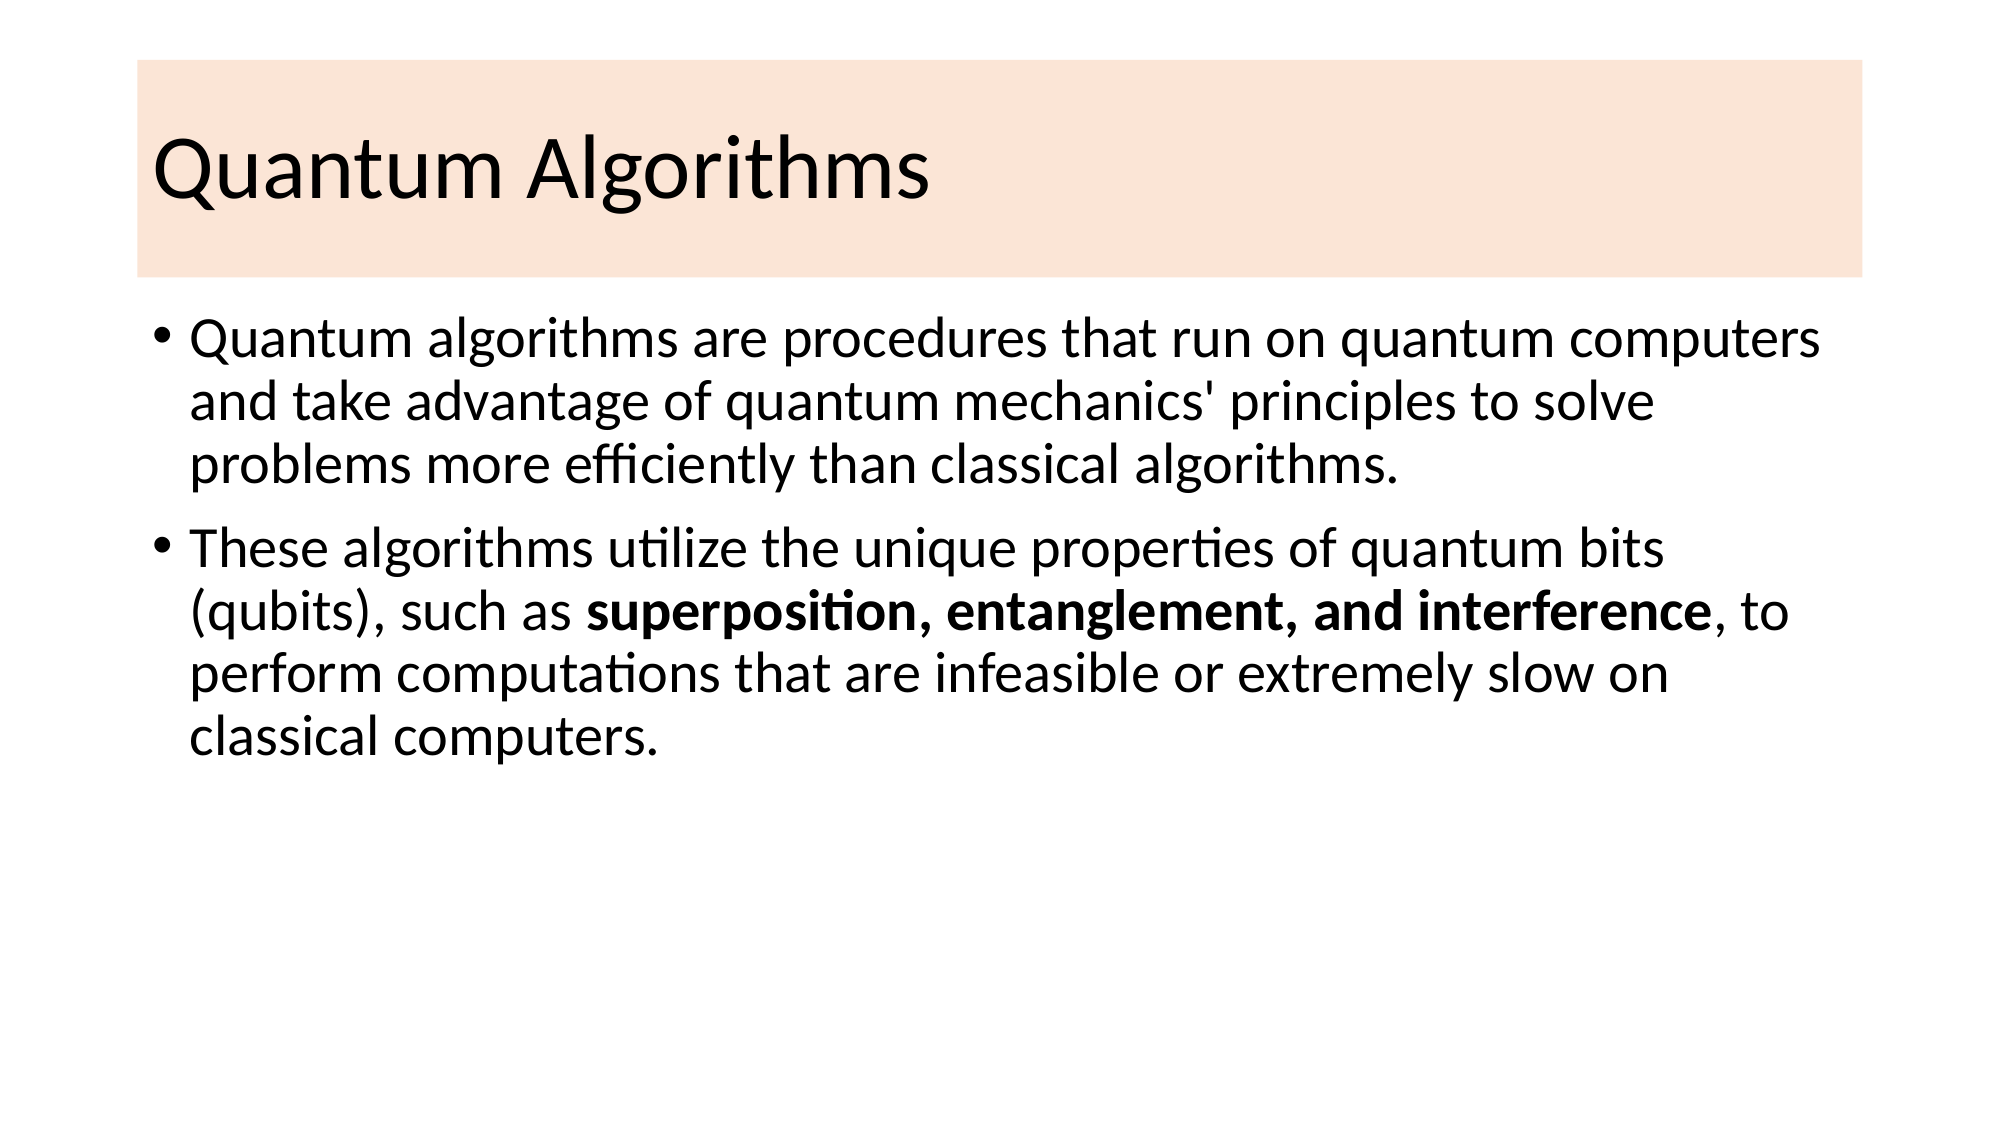

# Quantum Algorithms
Quantum algorithms are procedures that run on quantum computers and take advantage of quantum mechanics' principles to solve problems more efficiently than classical algorithms.
These algorithms utilize the unique properties of quantum bits (qubits), such as superposition, entanglement, and interference, to perform computations that are infeasible or extremely slow on classical computers.